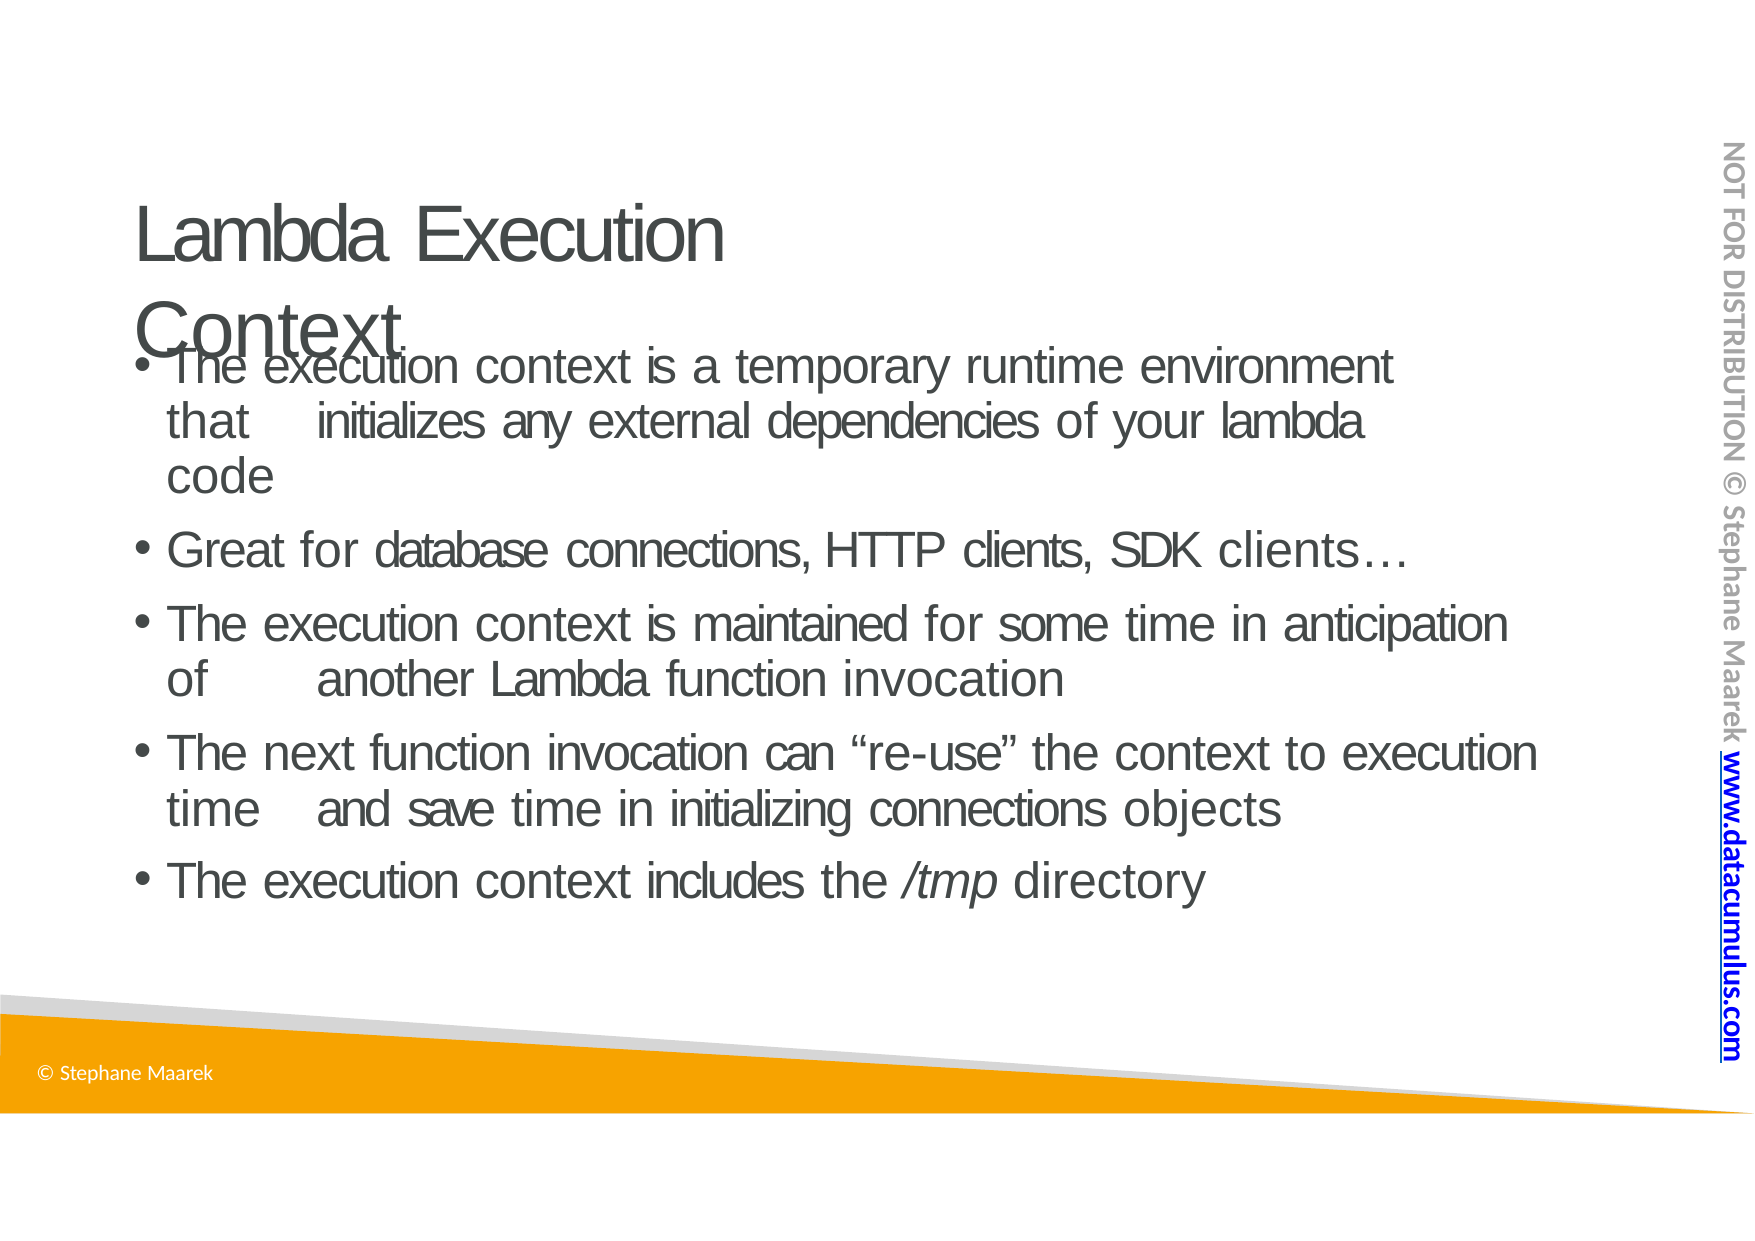

NOT FOR DISTRIBUTION © Stephane Maarek www.datacumulus.com
# Lambda Execution Context
The execution context is a temporary runtime environment that 	initializes any external dependencies of your lambda code
Great for database connections, HTTP clients, SDK clients…
The execution context is maintained for some time in anticipation of 	another Lambda function invocation
The next function invocation can “re-use” the context to execution time 	and save time in initializing connections objects
The execution context includes the /tmp directory
© Stephane Maarek